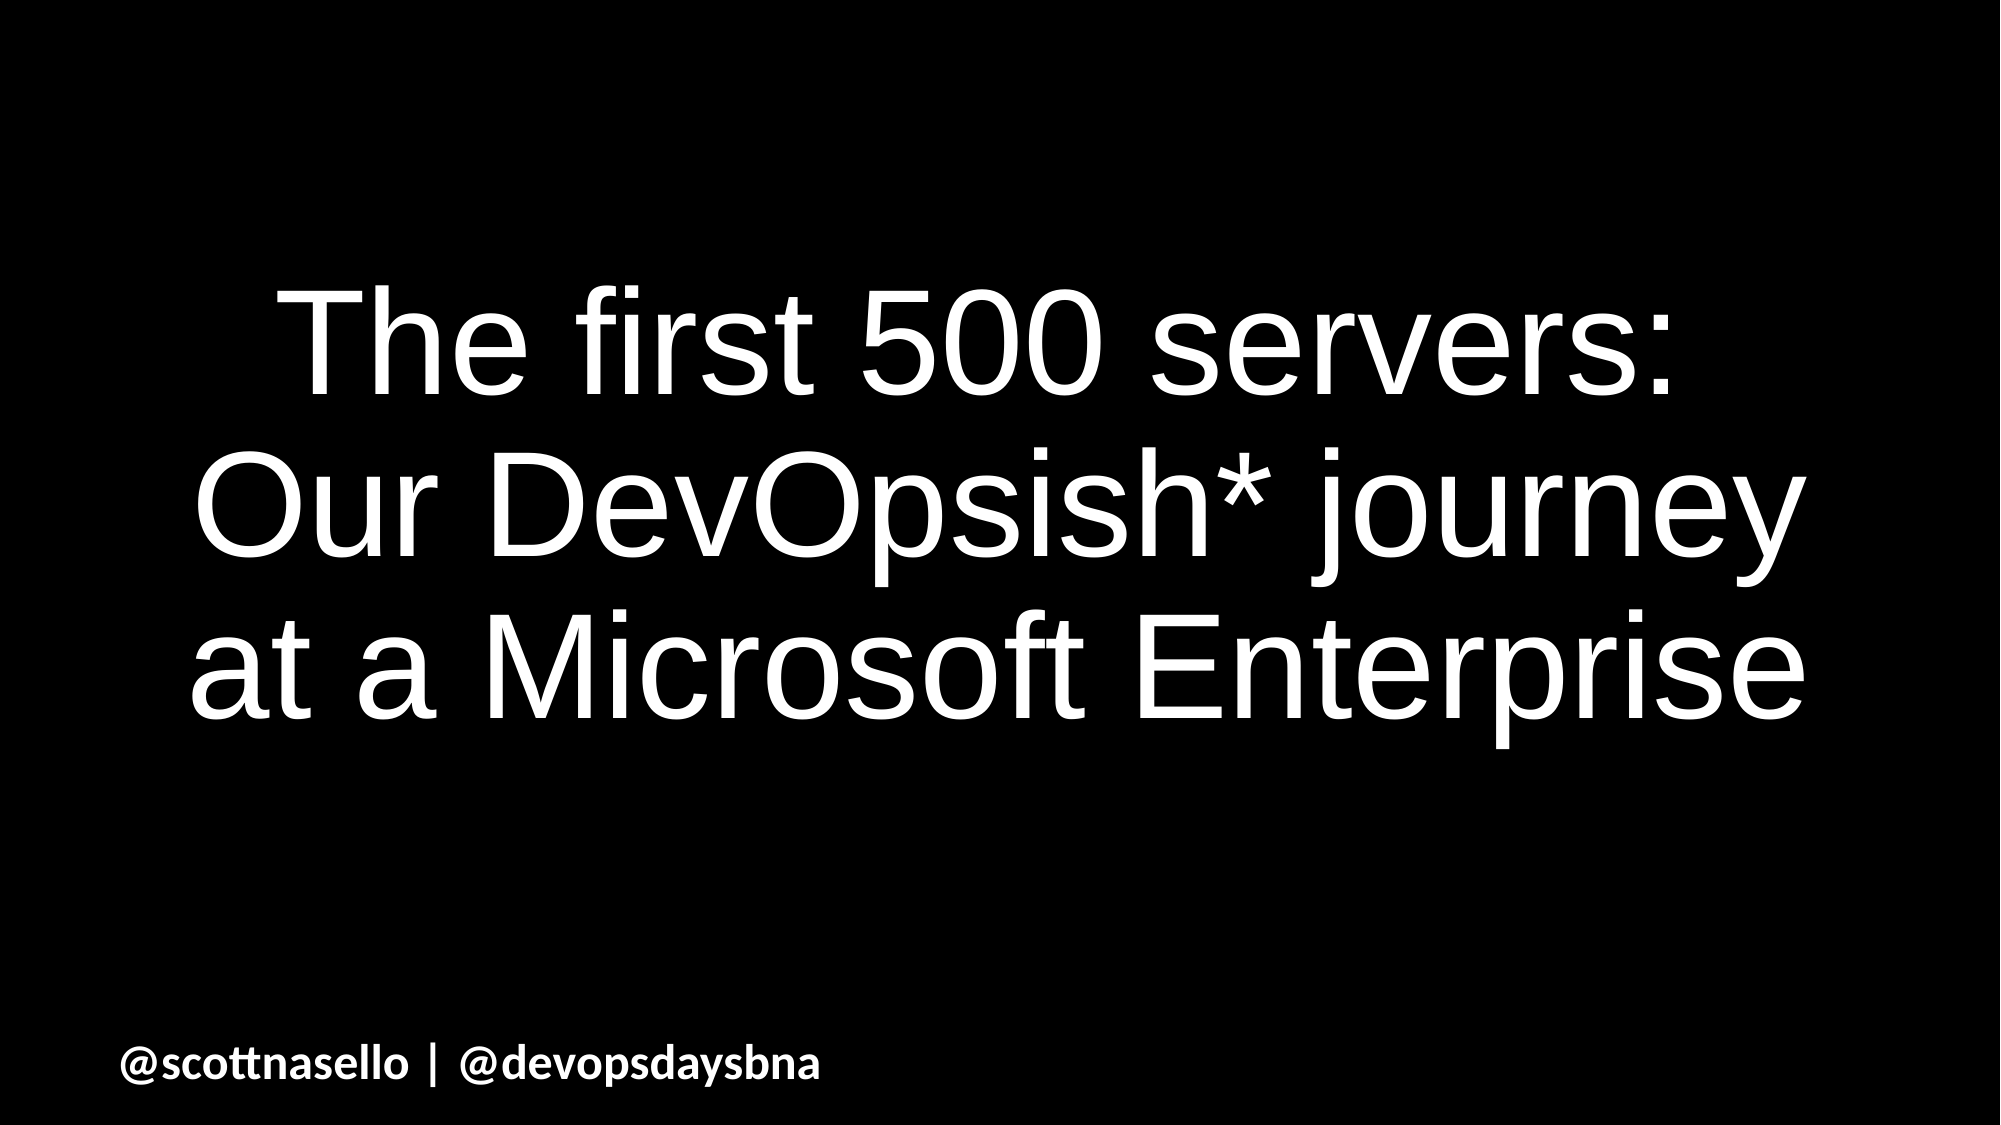

# The first 500 servers: Our DevOpsish* journey at a Microsoft Enterprise